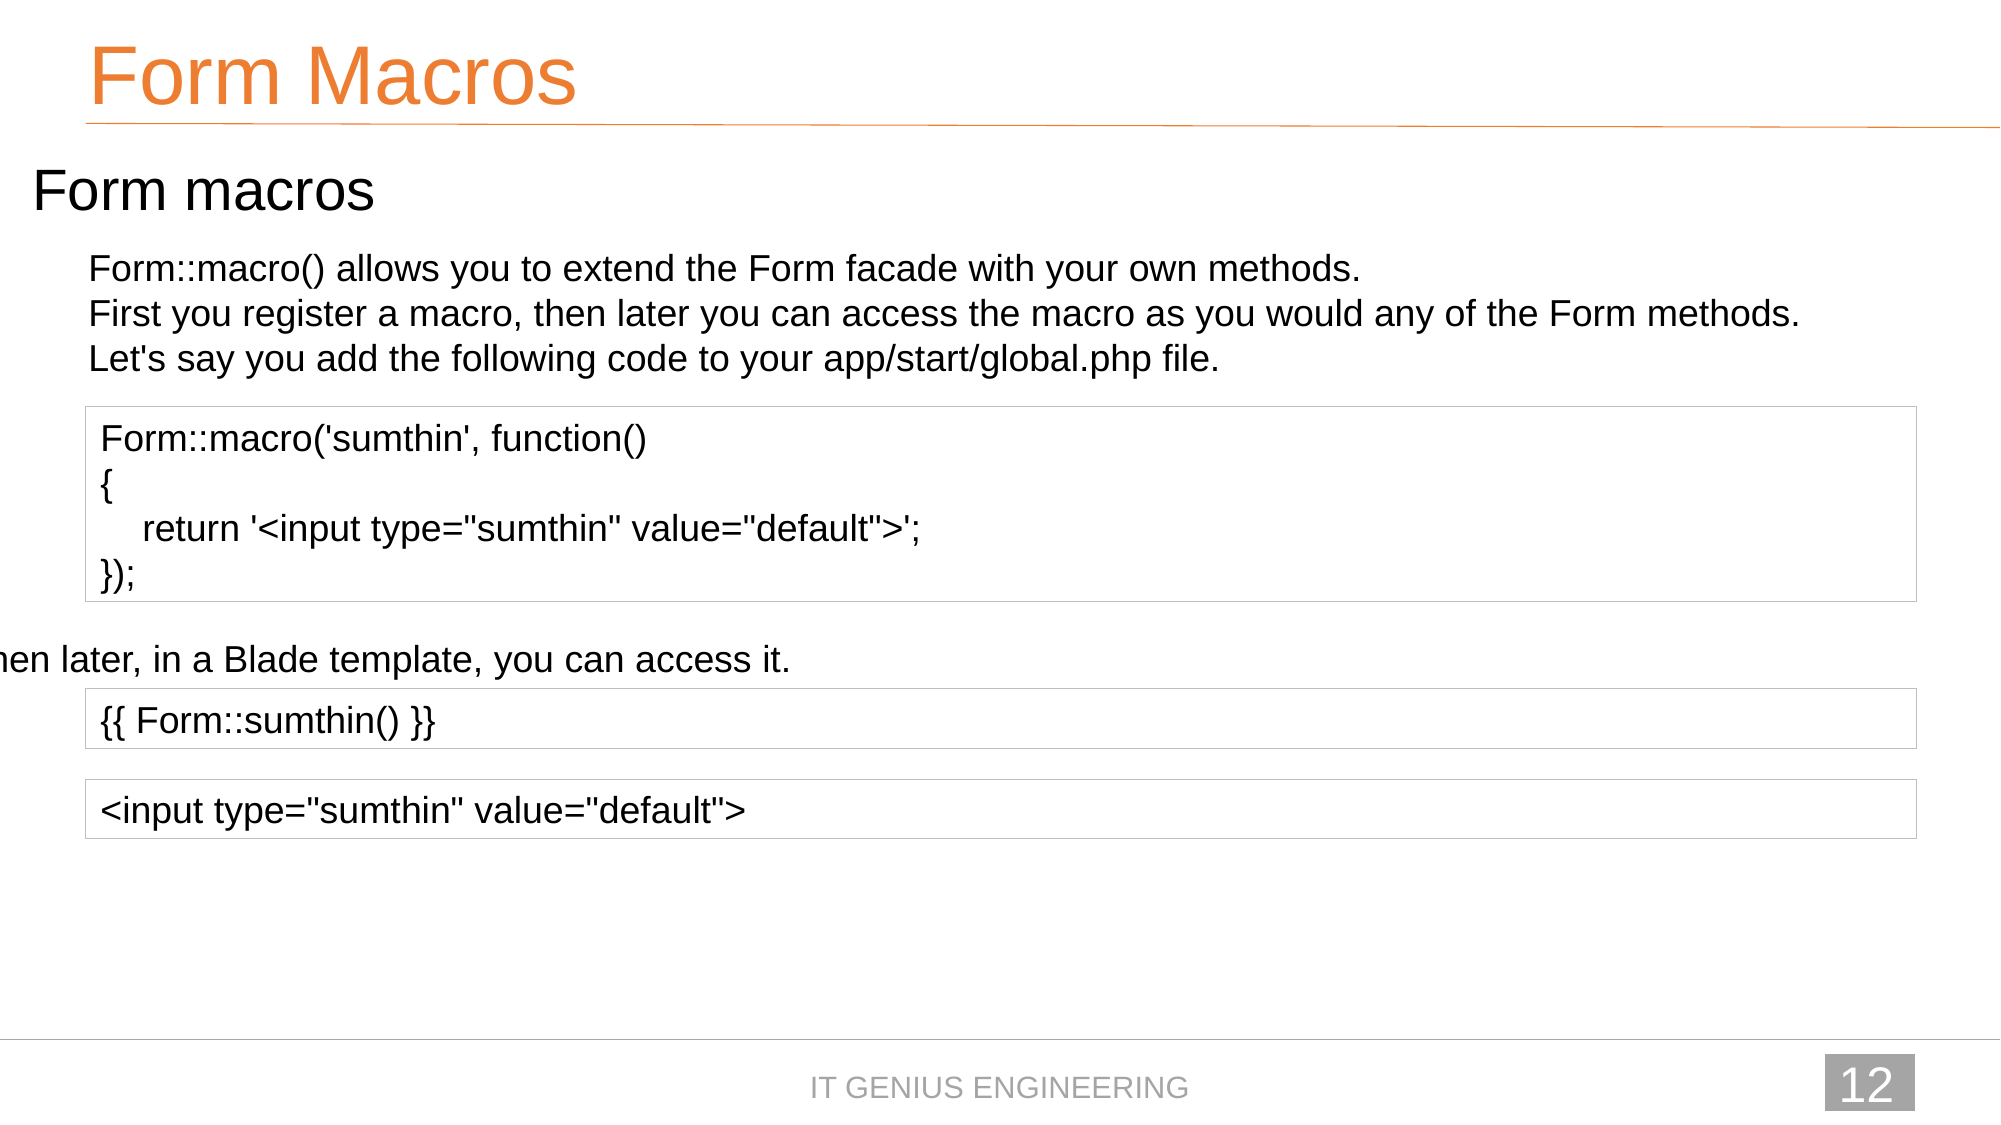

Form Macros
Form macros
Form::macro() allows you to extend the Form facade with your own methods.
First you register a macro, then later you can access the macro as you would any of the Form methods.
Let's say you add the following code to your app/start/global.php file.
Form::macro('sumthin', function()
{
    return '<input type="sumthin" value="default">';
});
Then later, in a Blade template, you can access it.
{{ Form::sumthin() }}
<input type="sumthin" value="default">
124
IT GENIUS ENGINEERING